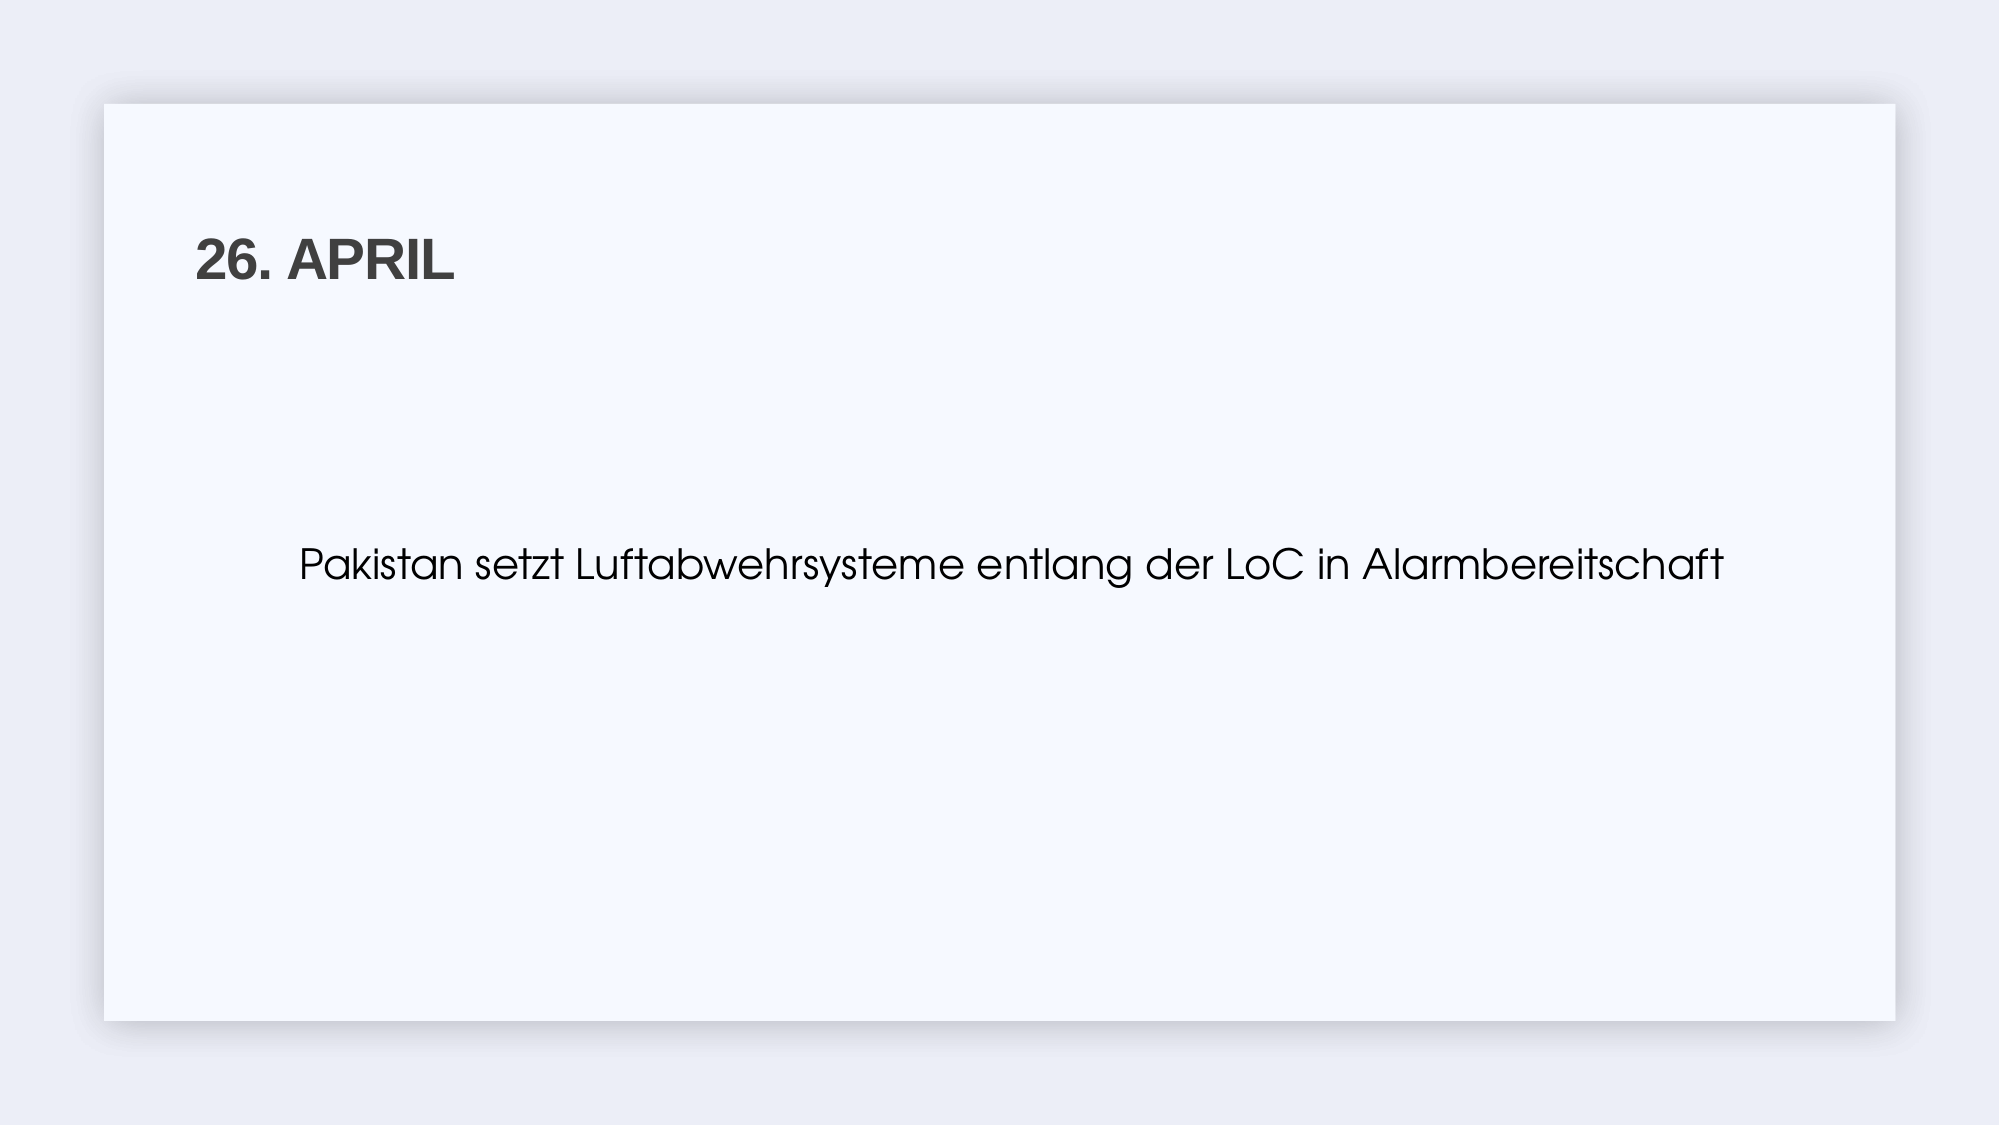

# 26. April
Pakistan setzt Luftabwehrsysteme entlang der LoC in Alarmbereitschaft